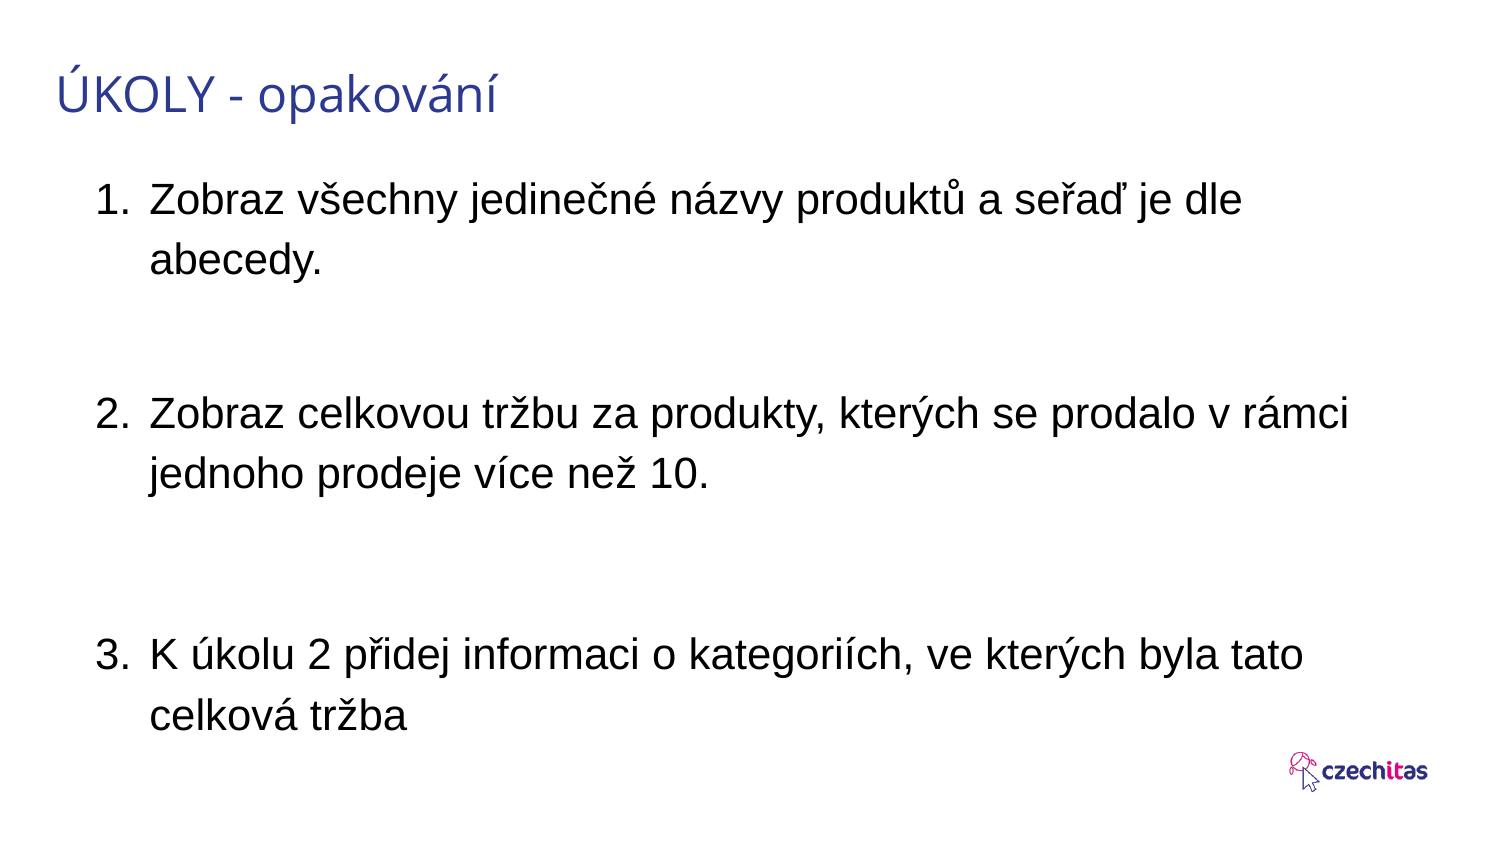

# ÚKOLY - opakování
Zobraz všechny jedinečné názvy produktů a seřaď je dle abecedy.

Zobraz celkovou tržbu za produkty, kterých se prodalo v rámci jednoho prodeje více než 10.

K úkolu 2 přidej informaci o kategoriích, ve kterých byla tato celková tržba